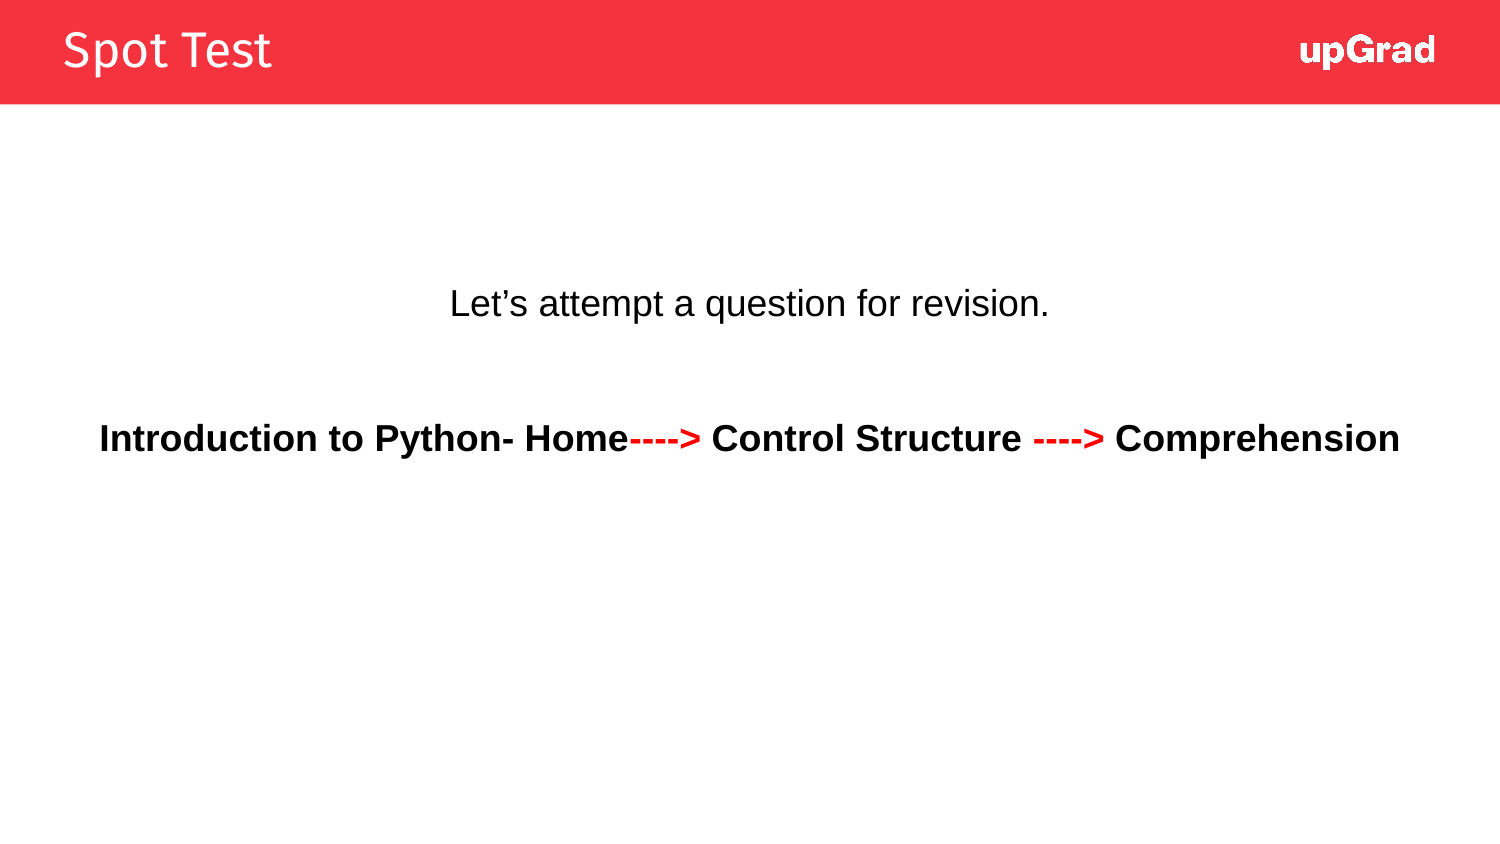

# Spot Test

Let’s attempt a question for revision.

Introduction to Python- Home----> Control Structure ----> Comprehension